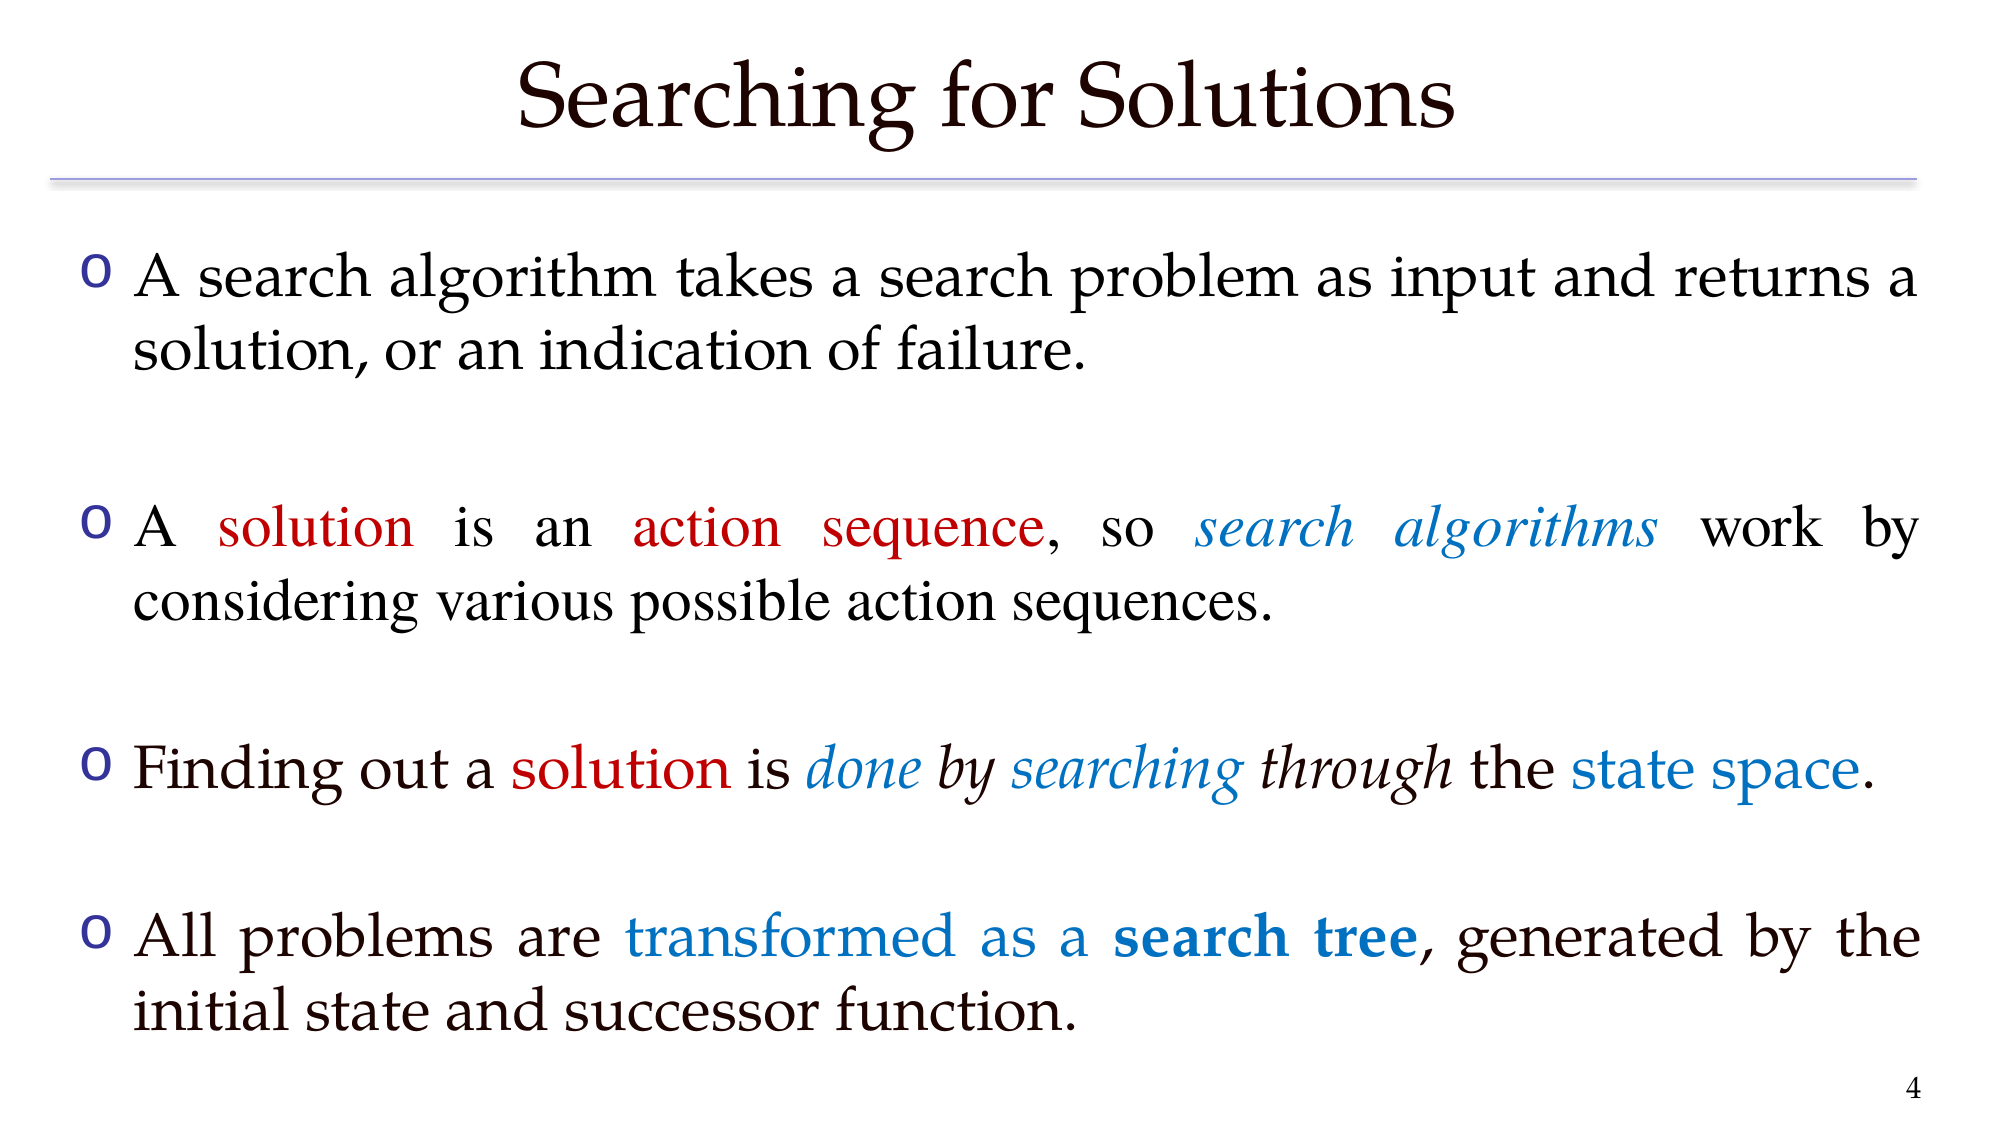

# Searching for Solutions
A search algorithm takes a search problem as input and returns a solution, or an indication of failure.

A solution is an action sequence, so search algorithms work by considering various possible action sequences.

Finding out a solution is done by searching through the state space.

All problems are transformed as a search tree, generated by the initial state and successor function.

4